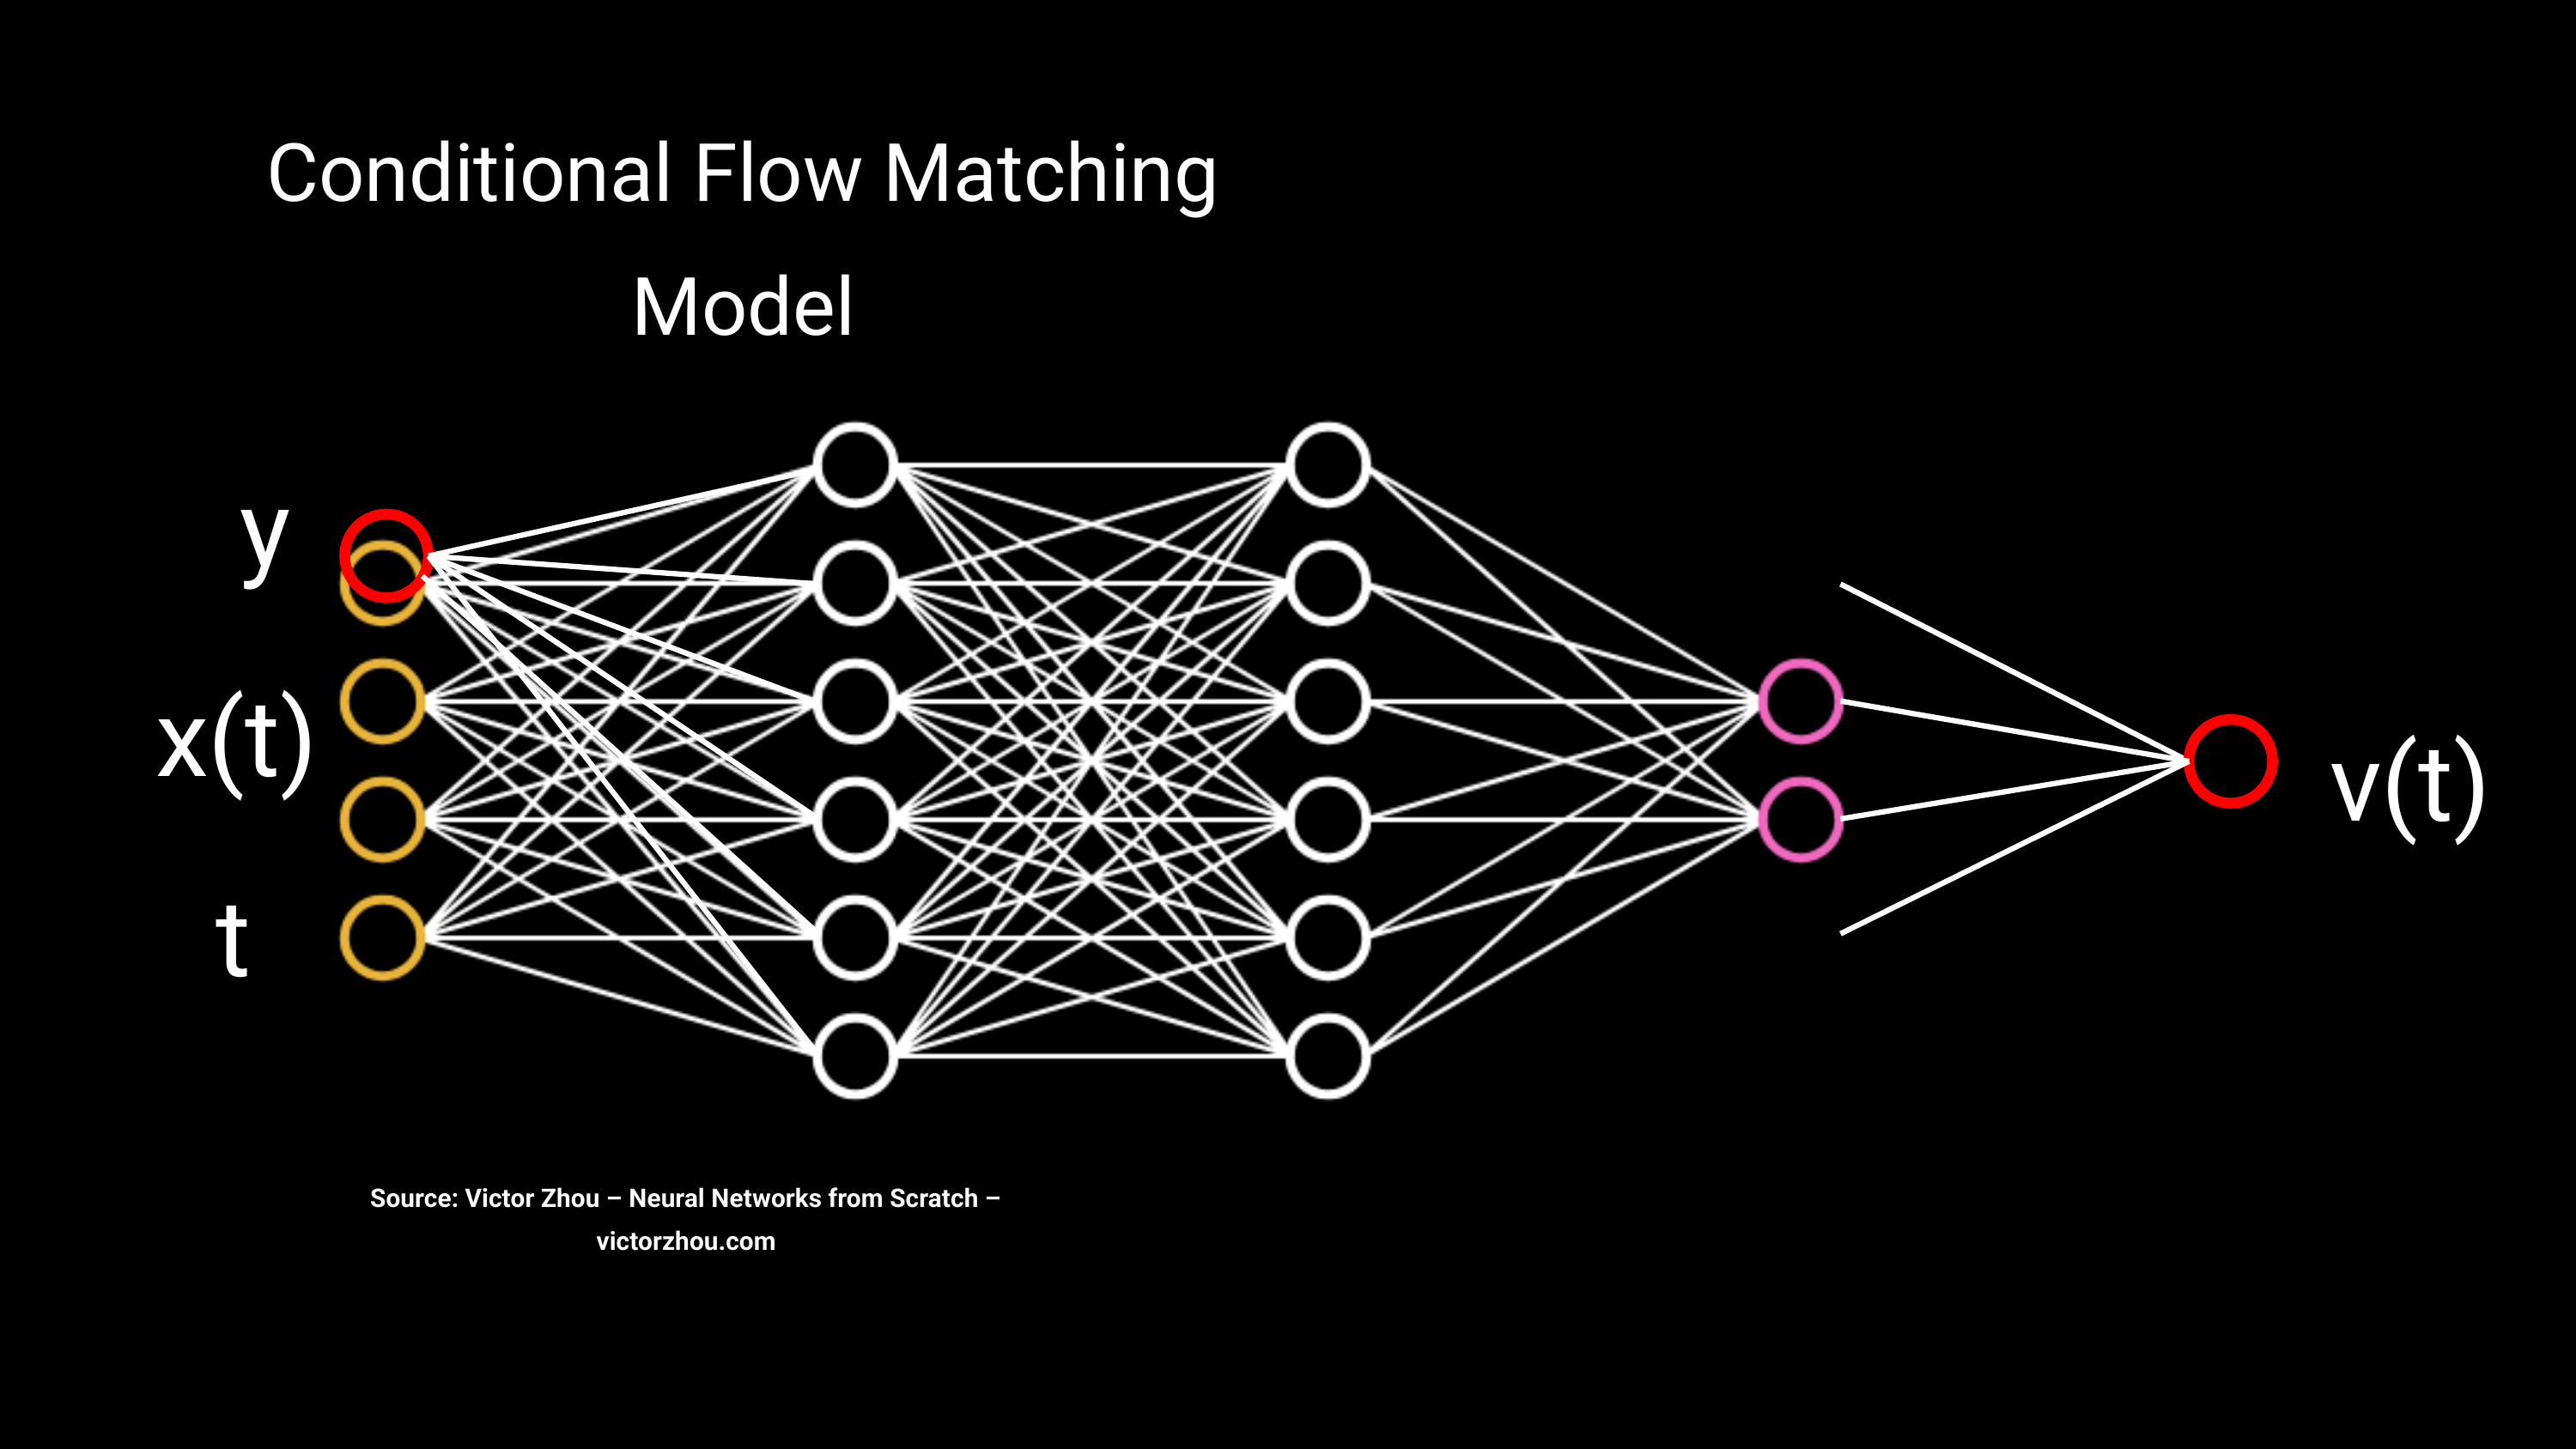

Conditional Flow Matching Model

y

x(t)
v(t)
conditional flow mtatching vs non conditional

t
Source: Victor Zhou – Neural Networks from Scratch – victorzhou.com